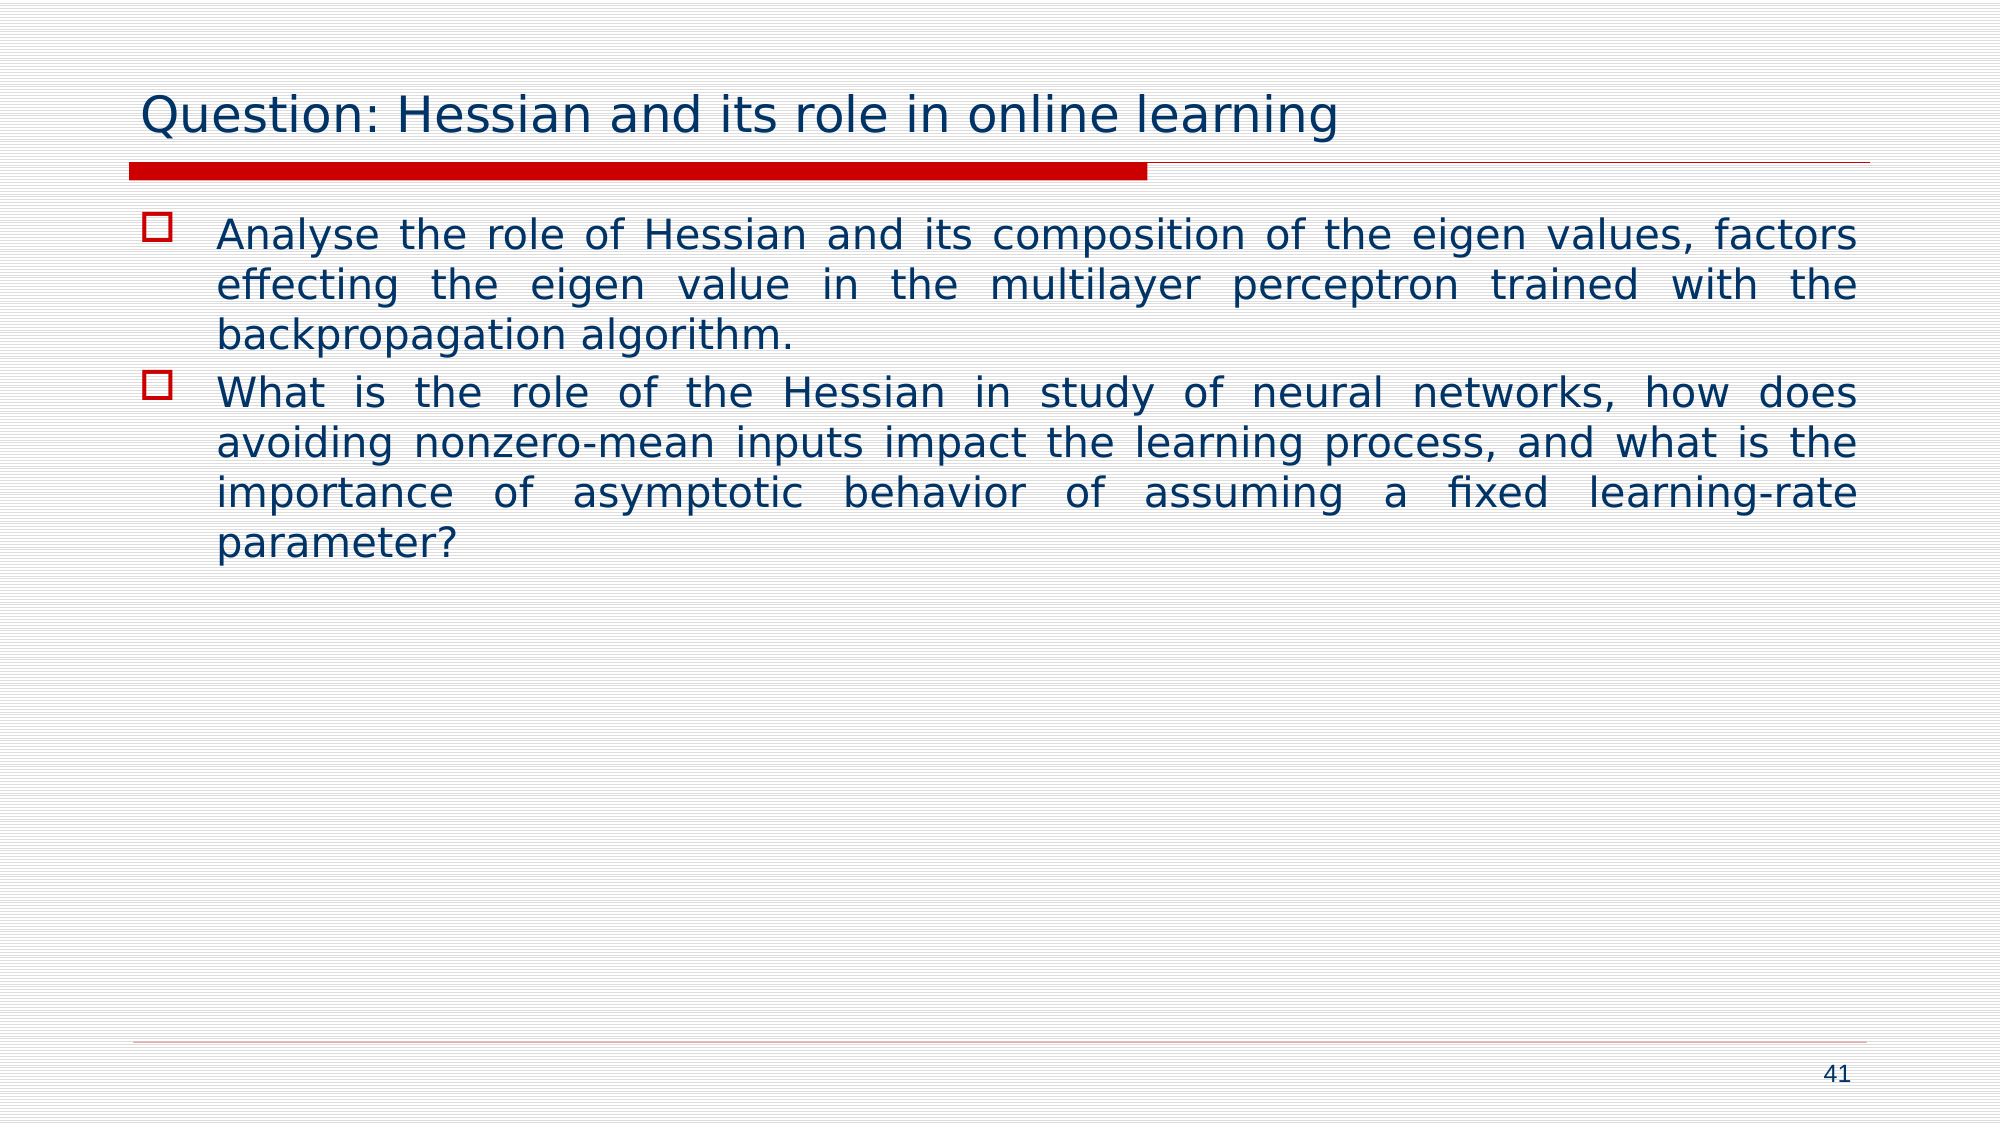

# Question: Hessian and its role in online learning
Analyse the role of Hessian and its composition of the eigen values, factors effecting the eigen value in the multilayer perceptron trained with the backpropagation algorithm.
What is the role of the Hessian in study of neural networks, how does avoiding nonzero-mean inputs impact the learning process, and what is the importance of asymptotic behavior of assuming a fixed learning-rate parameter?
41